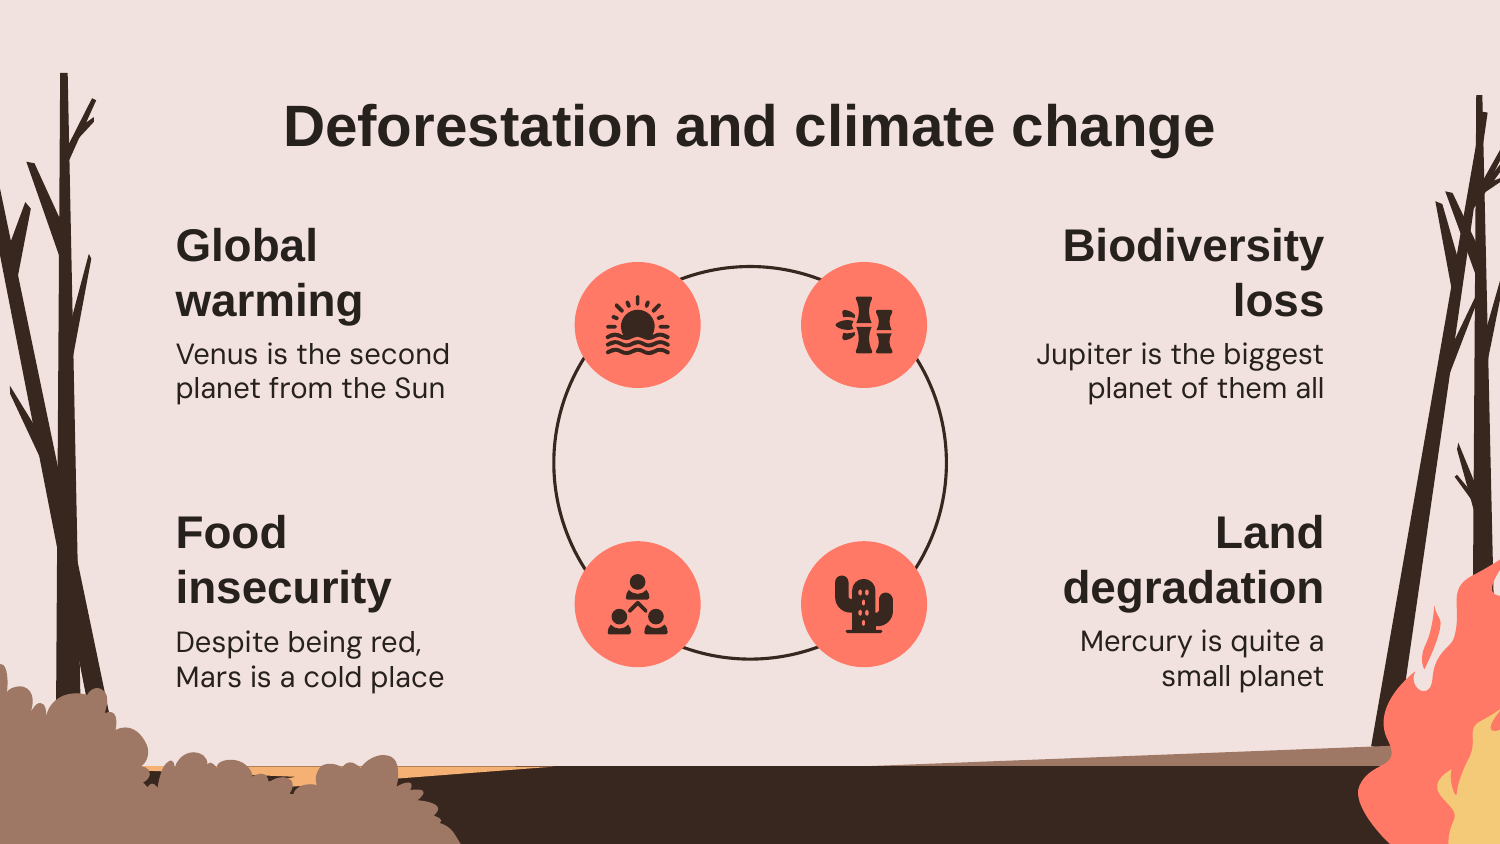

# Deforestation and climate change
Global warming
Biodiversity loss

Jupiter is the biggest planet of them all
Venus is the second planet from the Sun
Food insecurity
Land degradation

Mercury is quite a small planet
Despite being red, Mars is a cold place